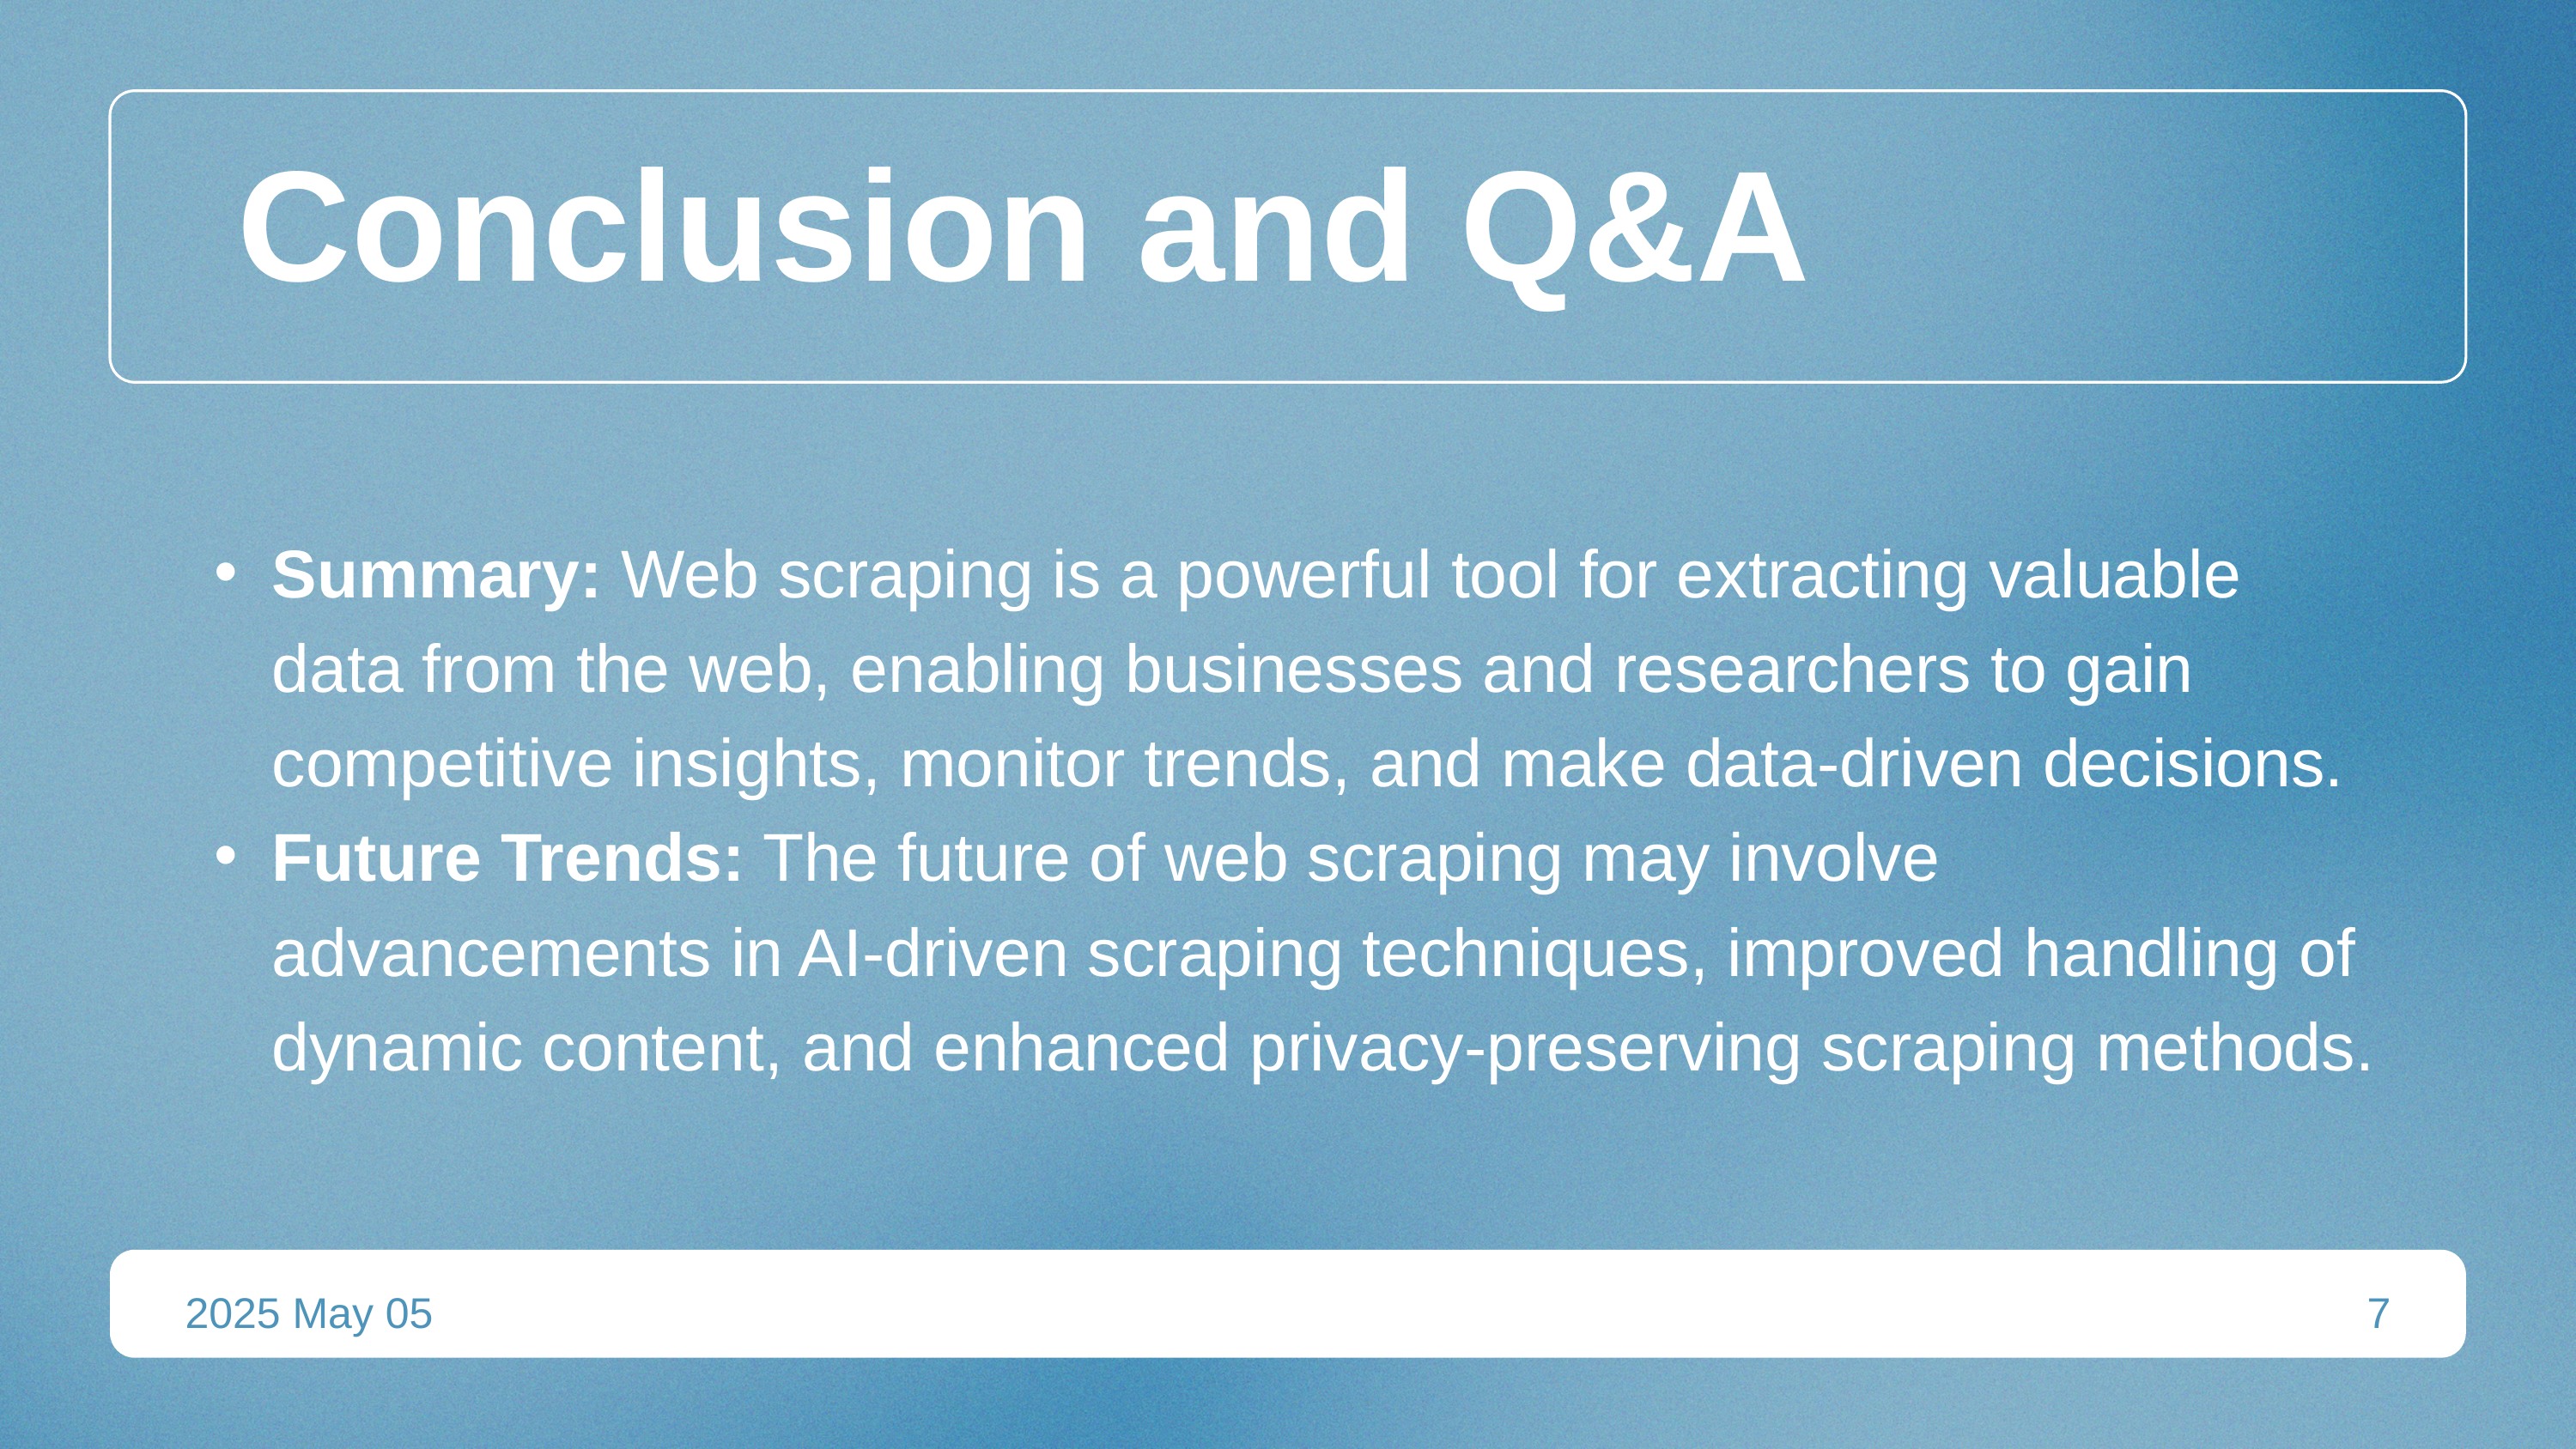

Conclusion and Q&A
Summary: Web scraping is a powerful tool for extracting valuable data from the web, enabling businesses and researchers to gain competitive insights, monitor trends, and make data-driven decisions.
Future Trends: The future of web scraping may involve advancements in AI-driven scraping techniques, improved handling of dynamic content, and enhanced privacy-preserving scraping methods.

2025 May 05
7